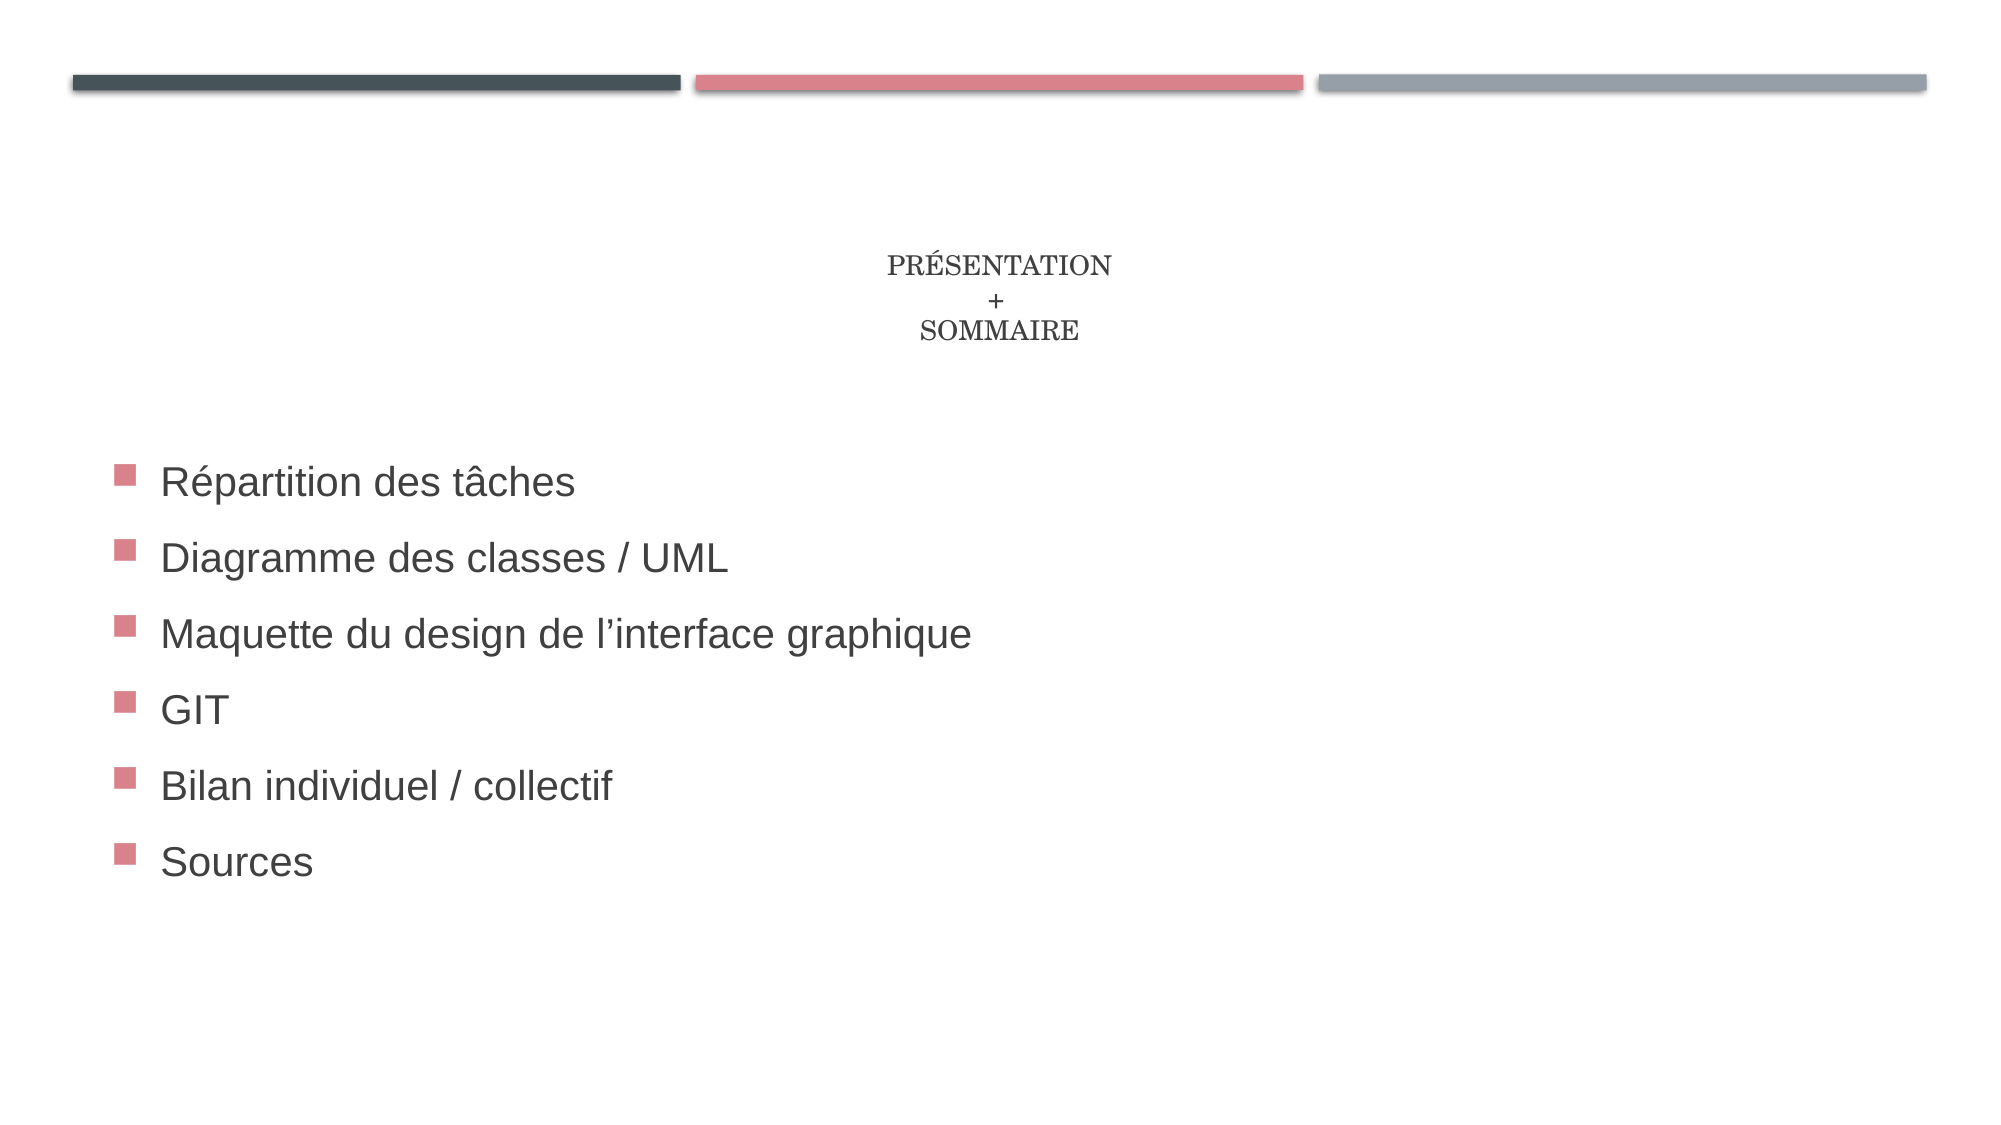

# Présentation + Sommaire
Répartition des tâches
Diagramme des classes / UML
Maquette du design de l’interface graphique
GIT
Bilan individuel / collectif
Sources